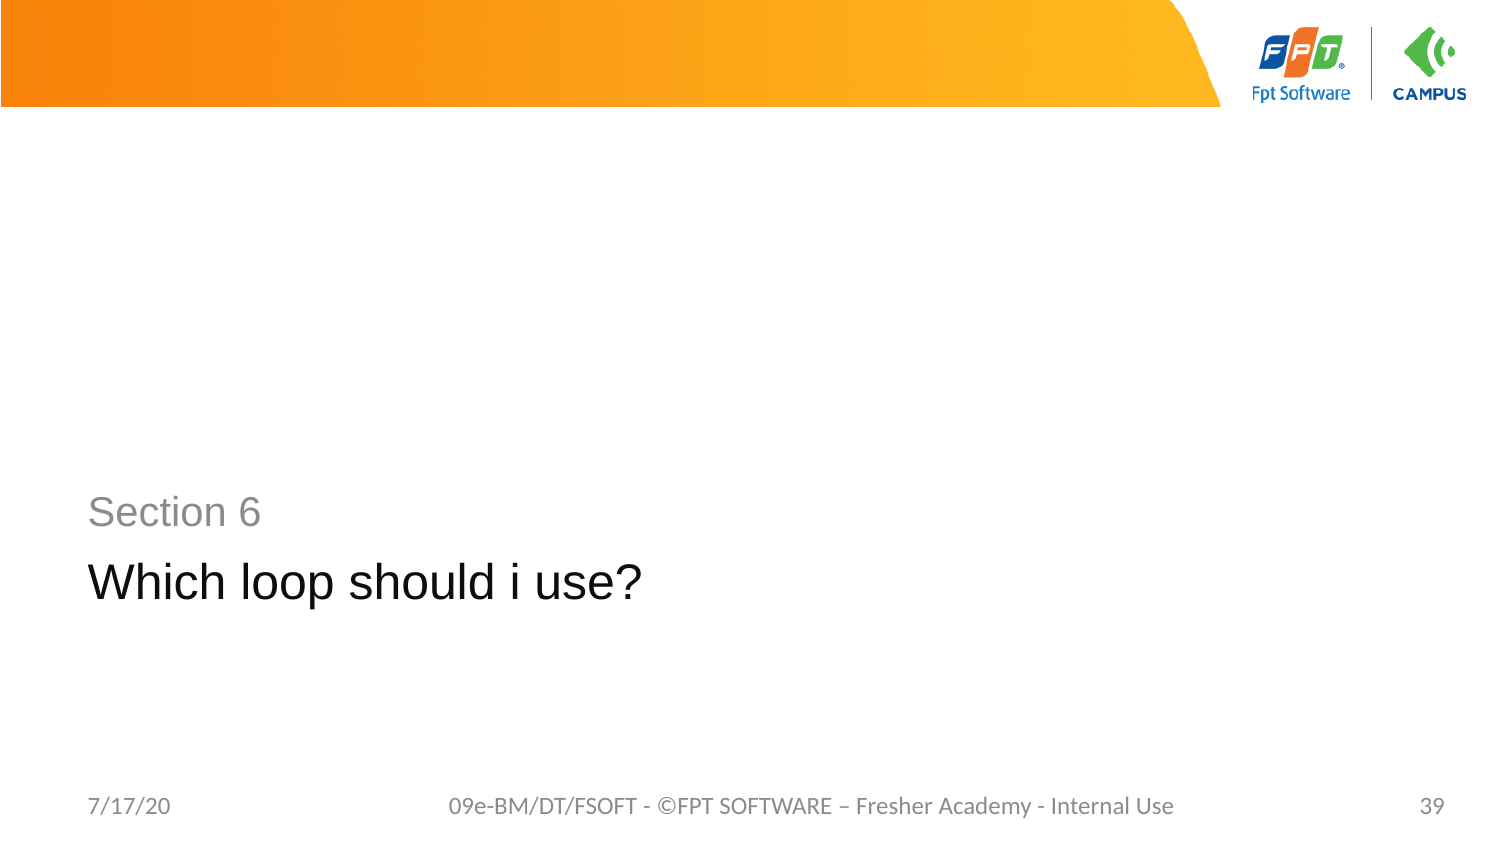

Section 6
# Which loop should i use?
7/17/20
09e-BM/DT/FSOFT - ©FPT SOFTWARE – Fresher Academy - Internal Use
39